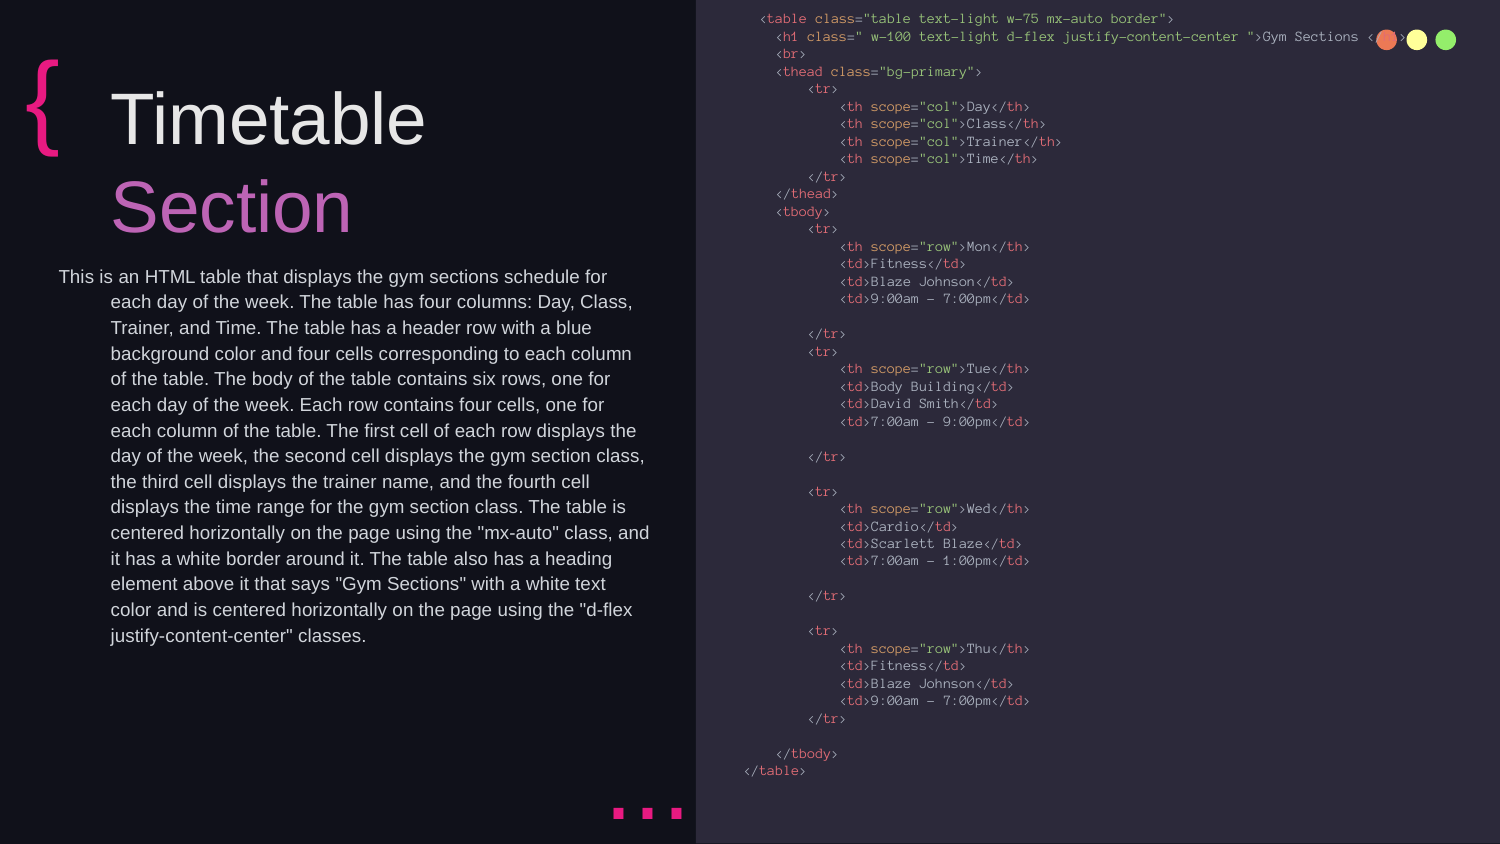

<table class="table text-light w-75 mx-auto border">
        <h1 class=" w-100 text-light d-flex justify-content-center ">Gym Sections </h1>
        <br>
        <thead class="bg-primary">
            <tr>
                <th scope="col">Day</th>
                <th scope="col">Class</th>
                <th scope="col">Trainer</th>
                <th scope="col">Time</th>
            </tr>
        </thead>
        <tbody>
            <tr>
                <th scope="row">Mon</th>
                <td>Fitness</td>
                <td>Blaze Johnson</td>
                <td>9:00am - 7:00pm</td>
            </tr>
            <tr>
                <th scope="row">Tue</th>
                <td>Body Building</td>
                <td>David Smith</td>
                <td>7:00am - 9:00pm</td>
            </tr>
            <tr>
                <th scope="row">Wed</th>
                <td>Cardio</td>
                <td>Scarlett Blaze</td>
                <td>7:00am - 1:00pm</td>
            </tr>
            <tr>
                <th scope="row">Thu</th>
                <td>Fitness</td>
                <td>Blaze Johnson</td>
                <td>9:00am - 7:00pm</td>
            </tr>
        </tbody>
    </table>

{

# Timetable Section
This is an HTML table that displays the gym sections schedule for each day of the week. The table has four columns: Day, Class, Trainer, and Time. The table has a header row with a blue background color and four cells corresponding to each column of the table. The body of the table contains six rows, one for each day of the week. Each row contains four cells, one for each column of the table. The first cell of each row displays the day of the week, the second cell displays the gym section class, the third cell displays the trainer name, and the fourth cell displays the time range for the gym section class. The table is centered horizontally on the page using the "mx-auto" class, and it has a white border around it. The table also has a heading element above it that says "Gym Sections" with a white text color and is centered horizontally on the page using the "d-flex justify-content-center" classes.

...